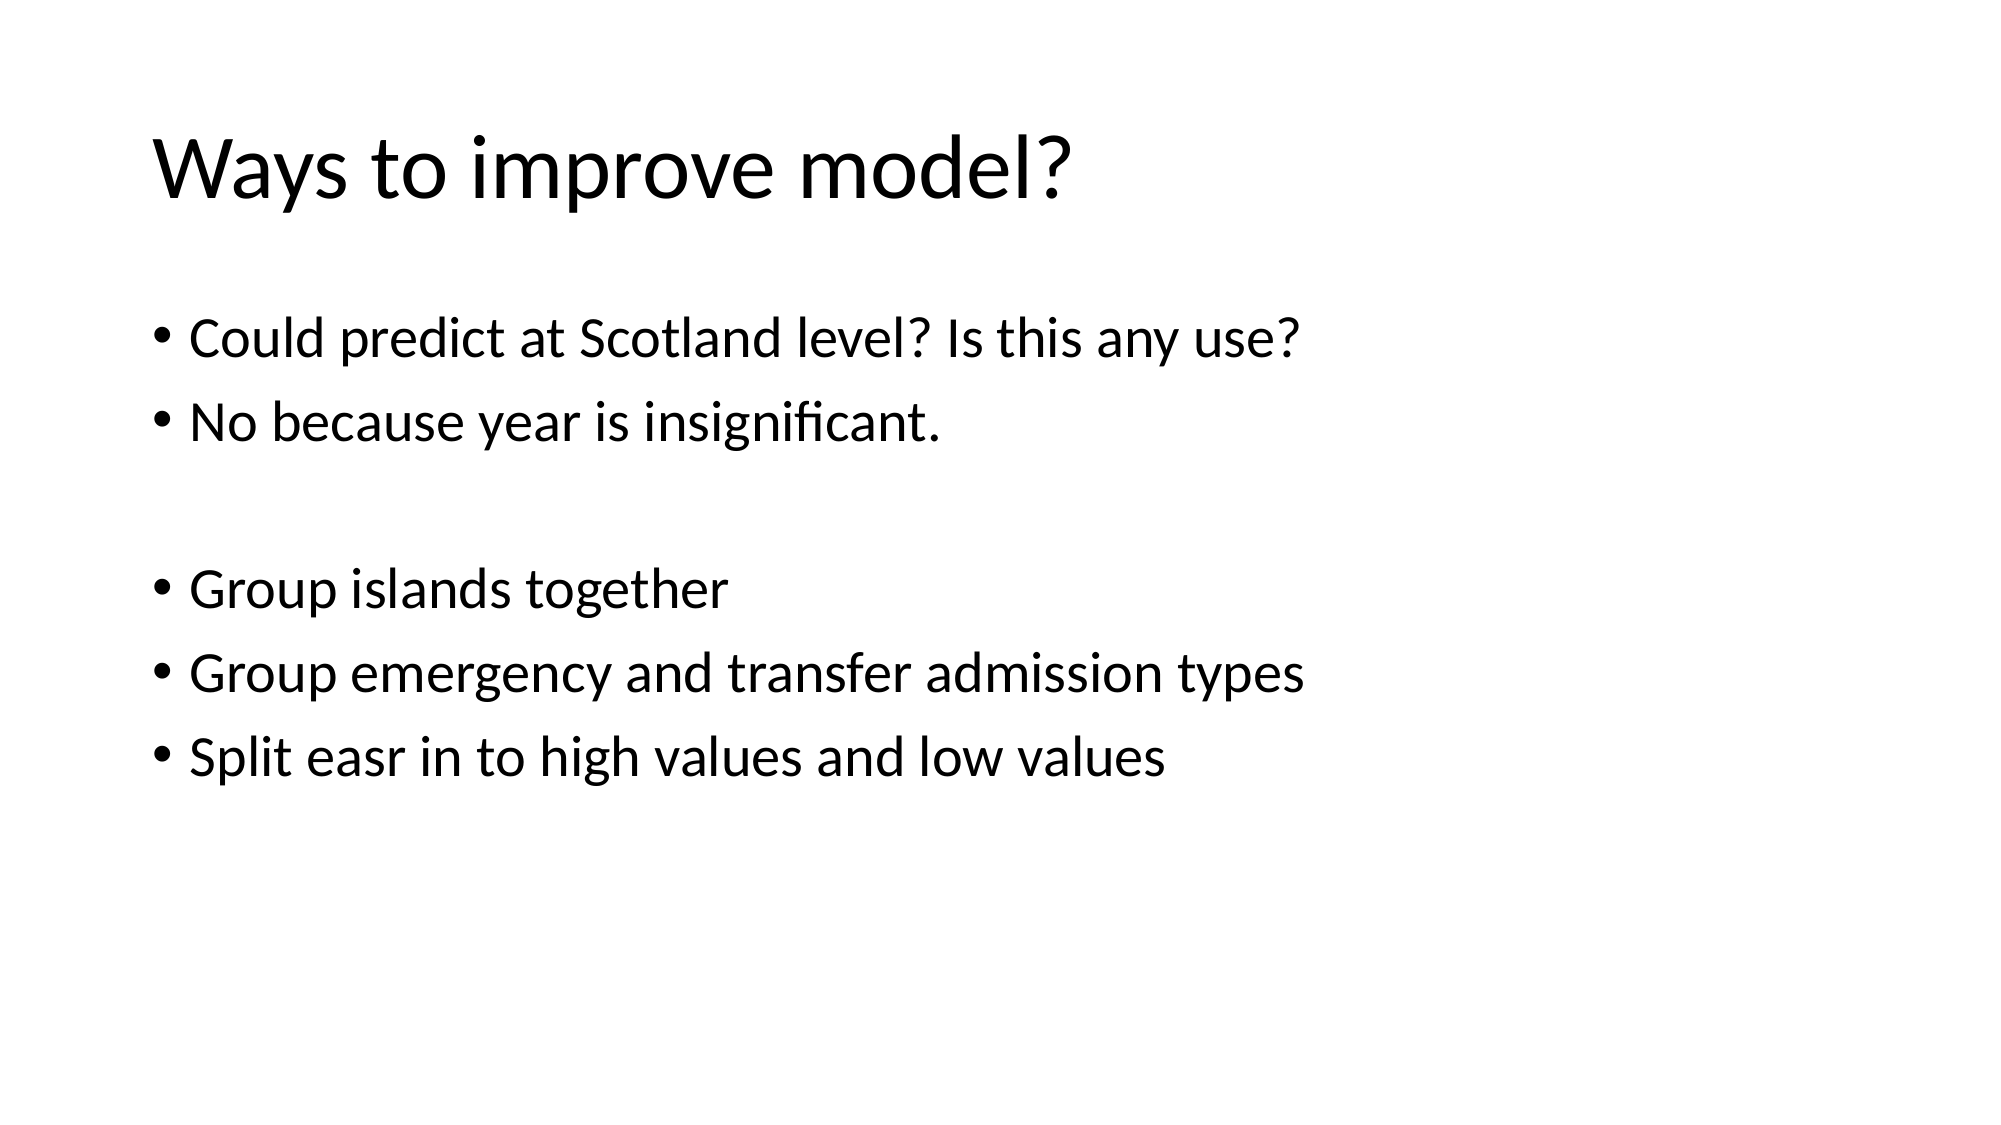

# Ways to improve model?
Could predict at Scotland level? Is this any use?
No because year is insignificant.

Group islands together
Group emergency and transfer admission types
Split easr in to high values and low values